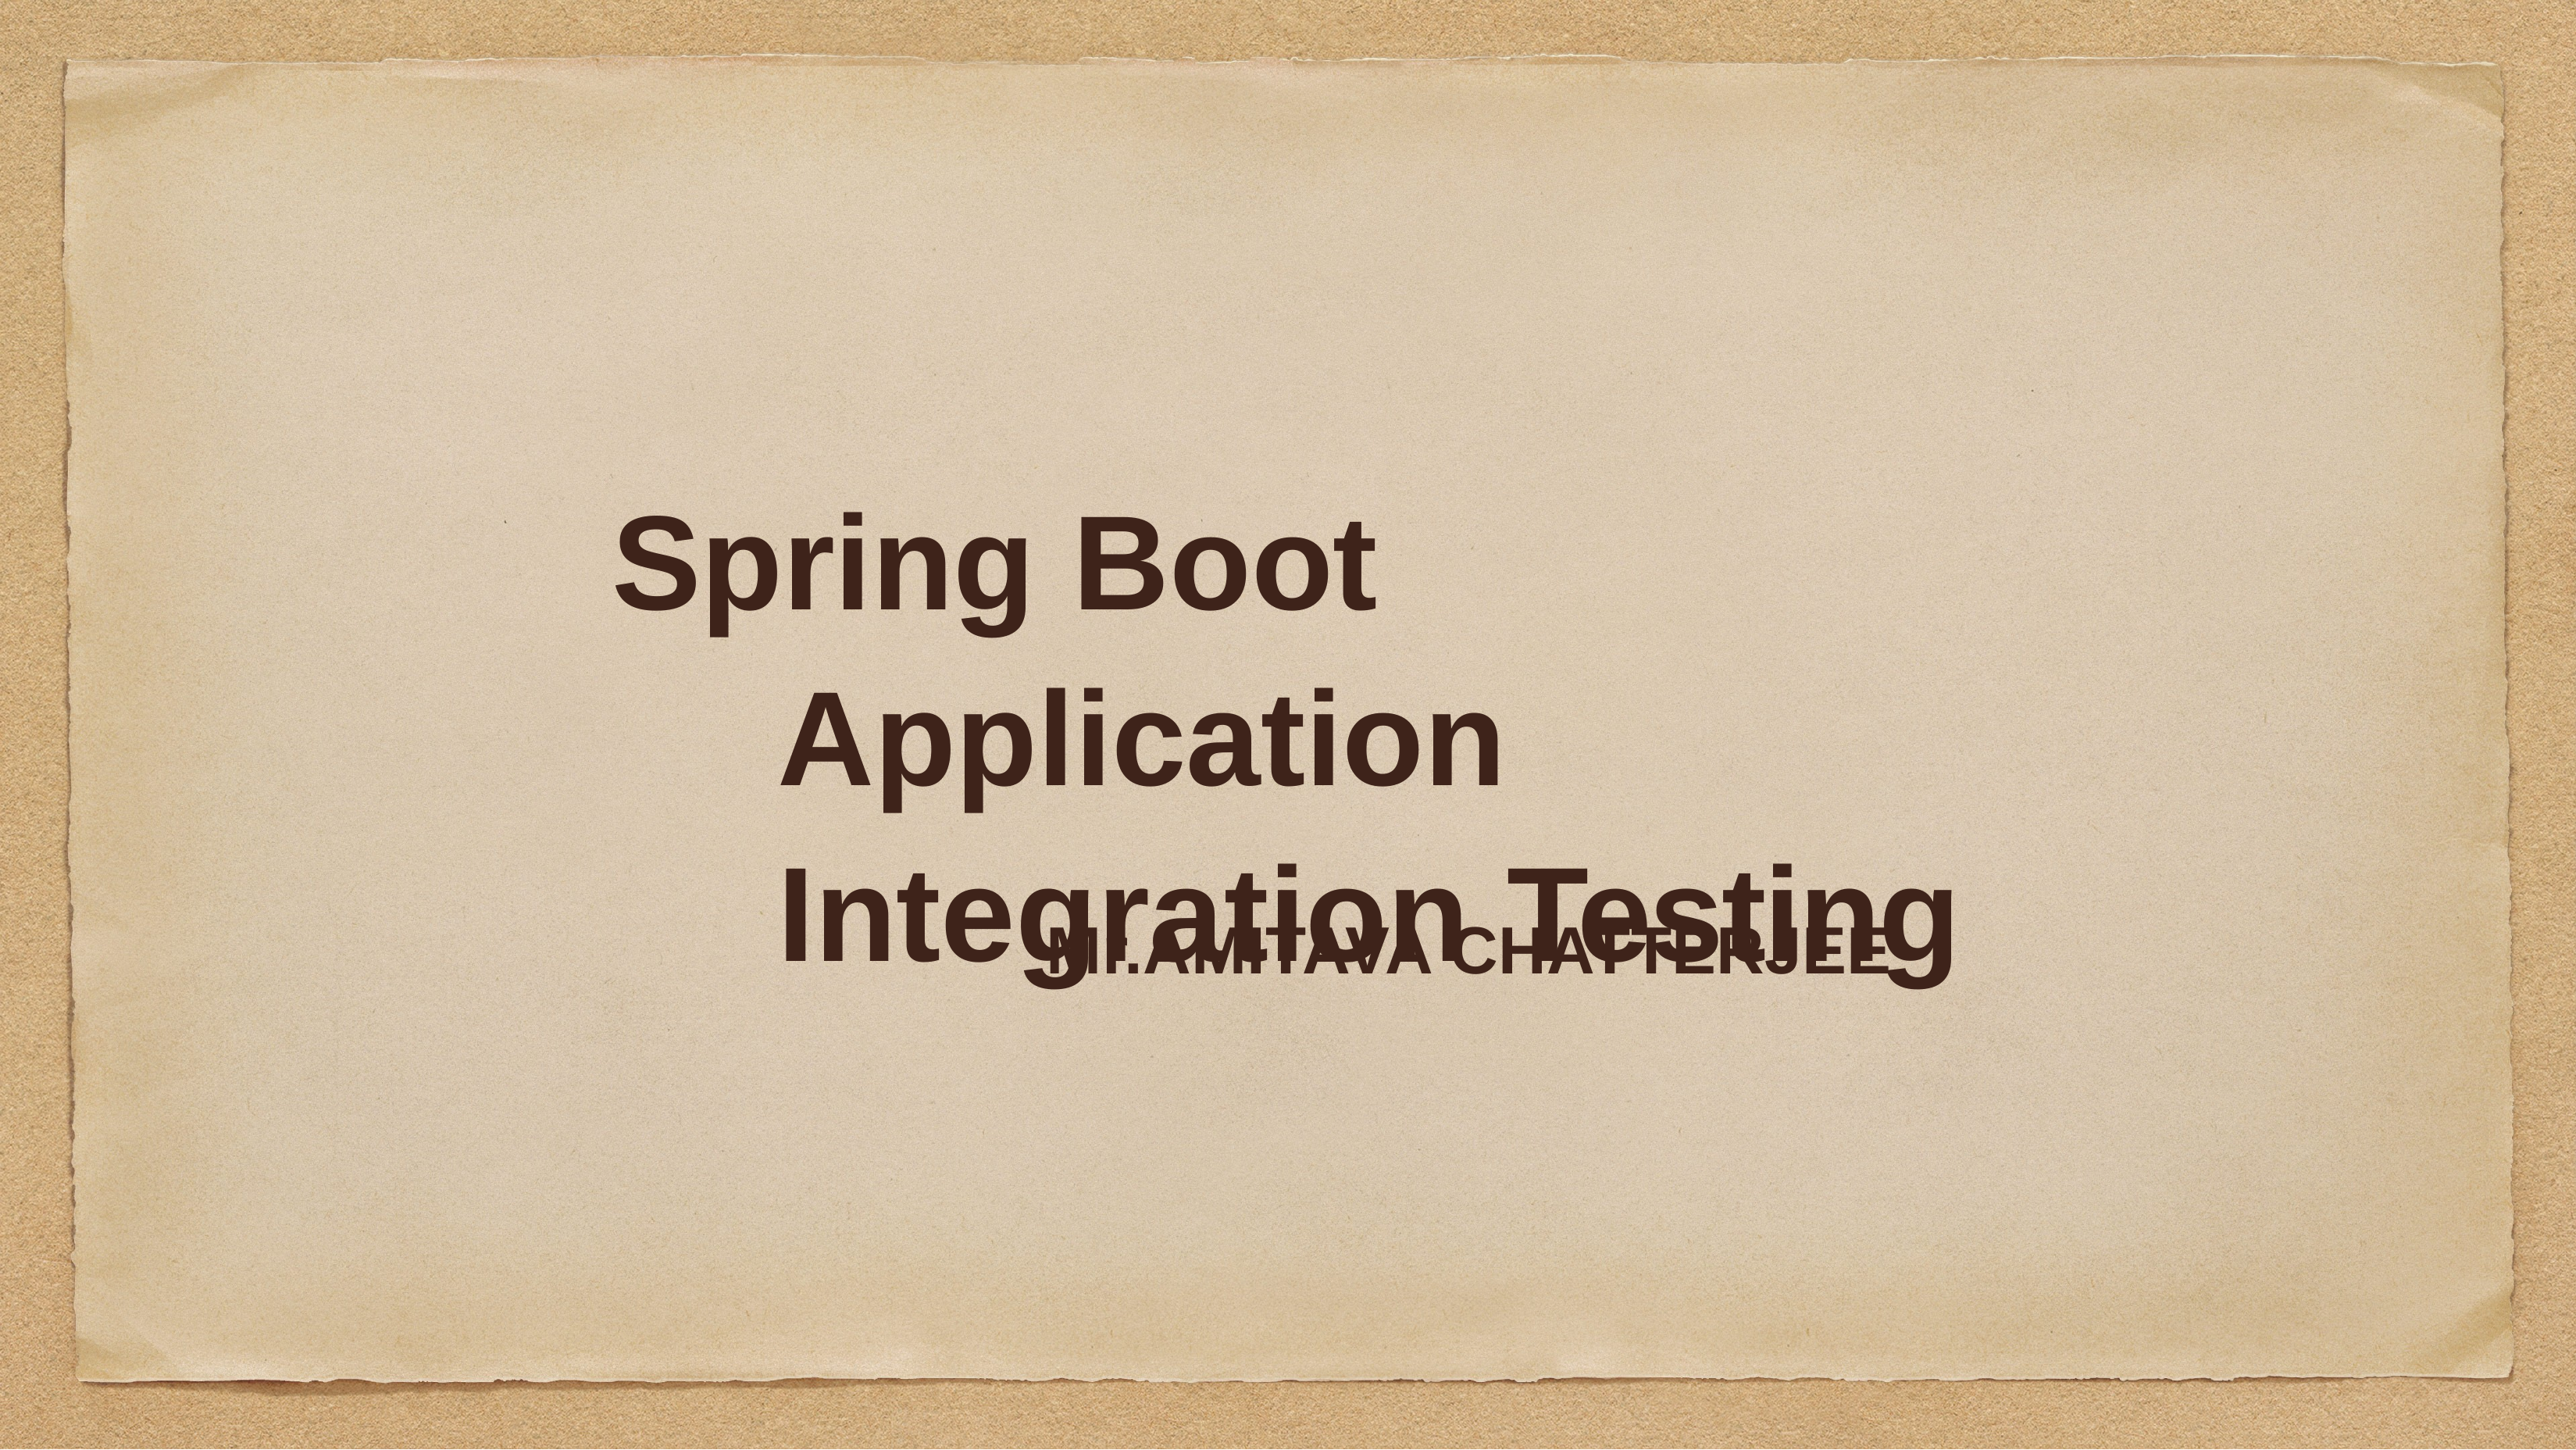

# Spring Boot Application  Integration Testing
Mr.AMITAVA CHATTERJEE